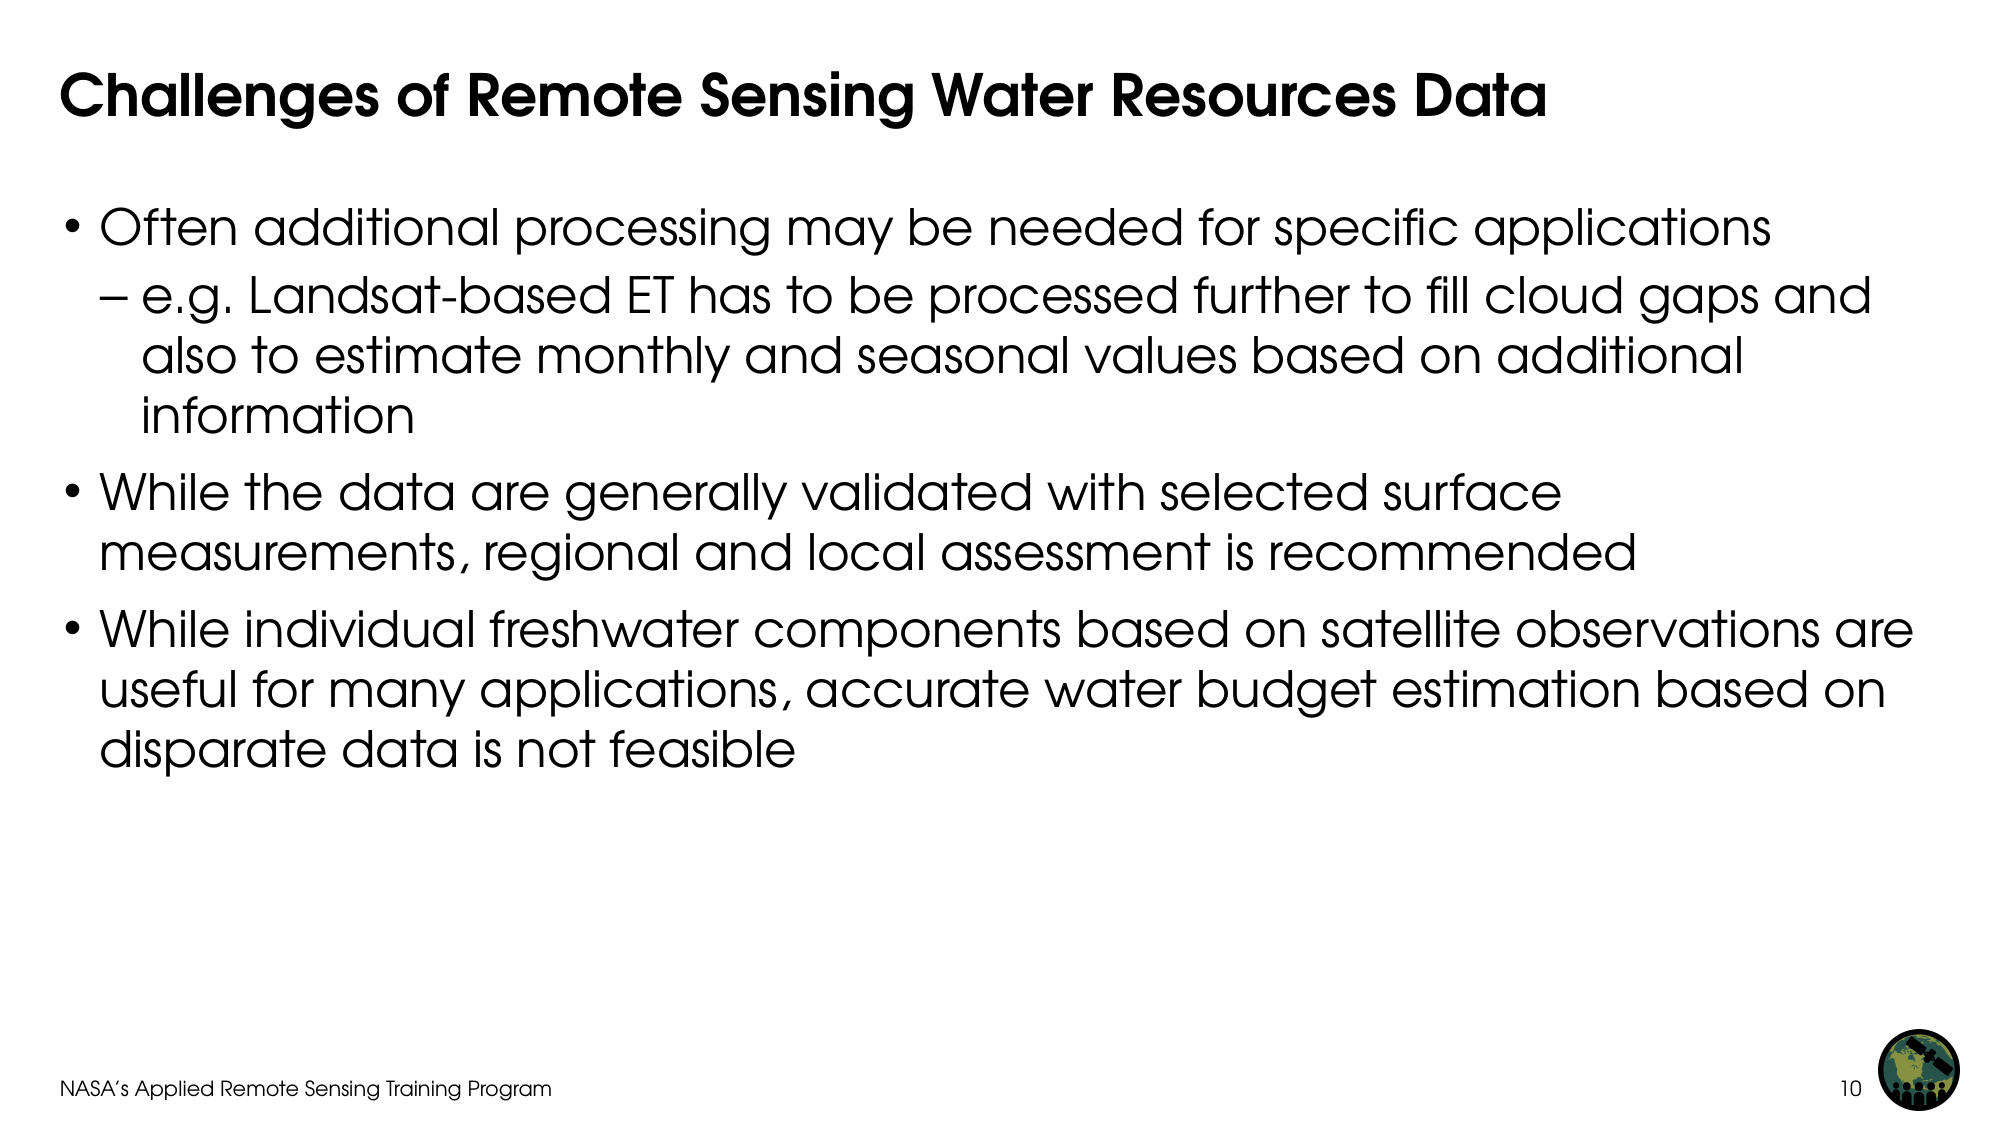

# Challenges of Remote Sensing Water Resources Data
Often additional processing may be needed for specific applications
e.g. Landsat-based ET has to be processed further to fill cloud gaps and also to estimate monthly and seasonal values based on additional information
While the data are generally validated with selected surface measurements, regional and local assessment is recommended
While individual freshwater components based on satellite observations are useful for many applications, accurate water budget estimation based on disparate data is not feasible